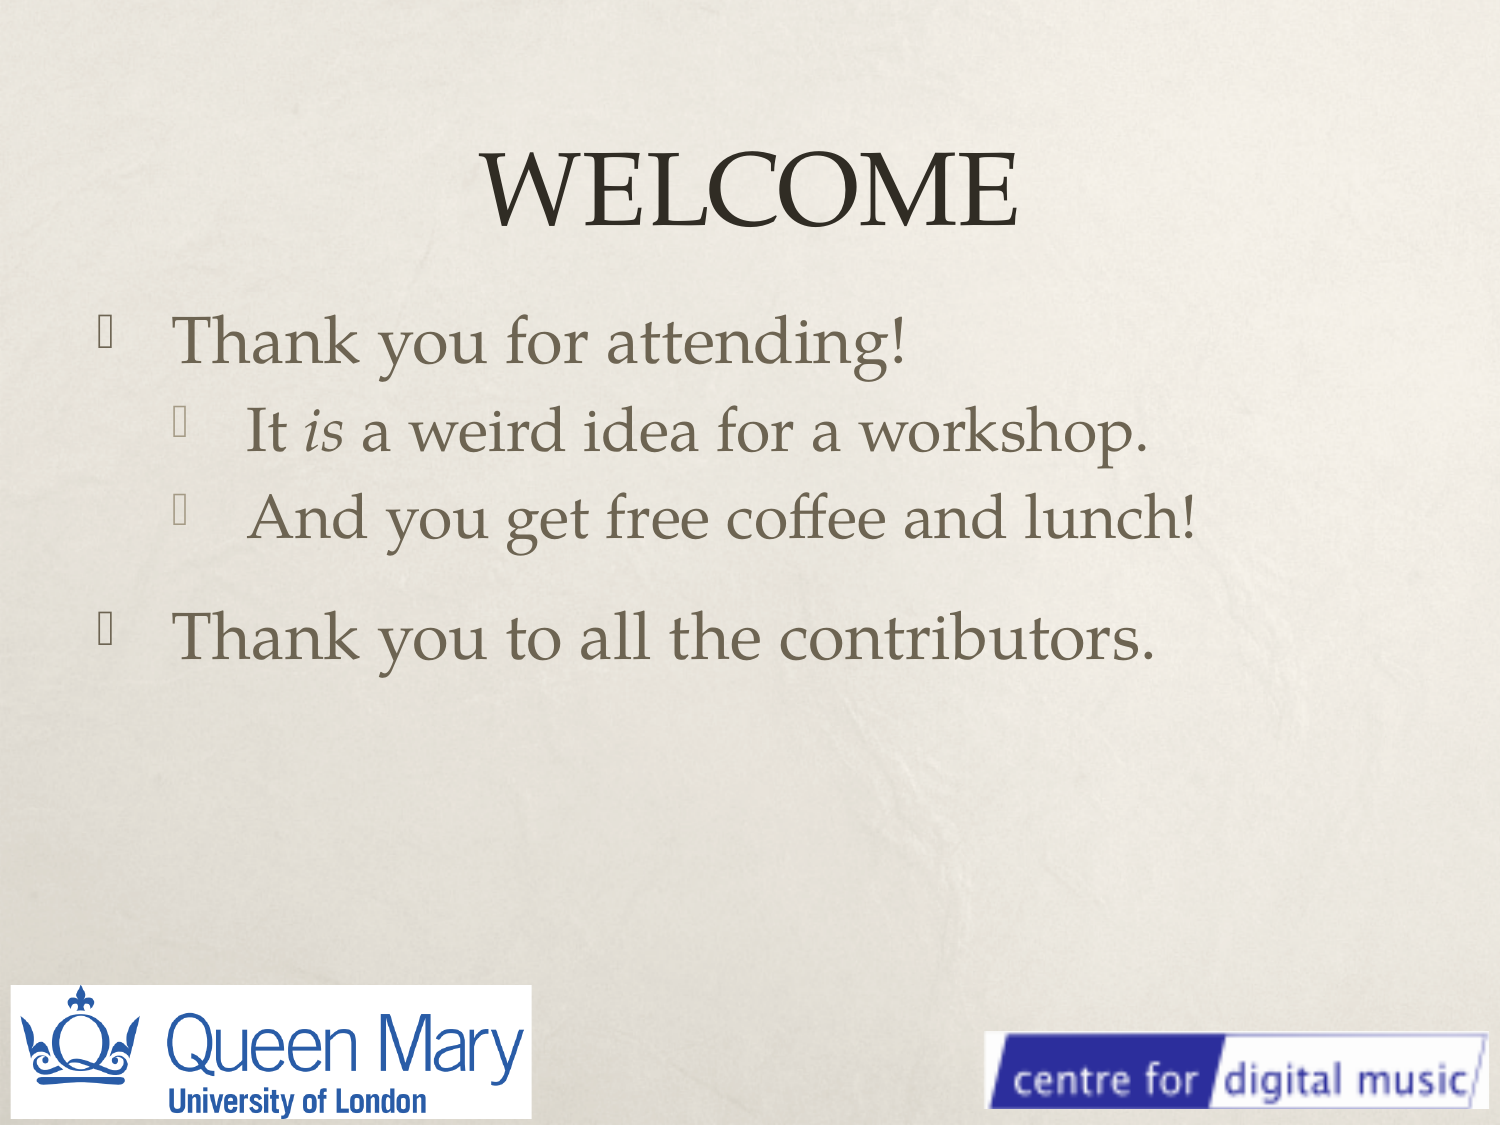

# WELCOME
Thank you for attending!
It is a weird idea for a workshop.
And you get free coffee and lunch!
Thank you to all the contributors.